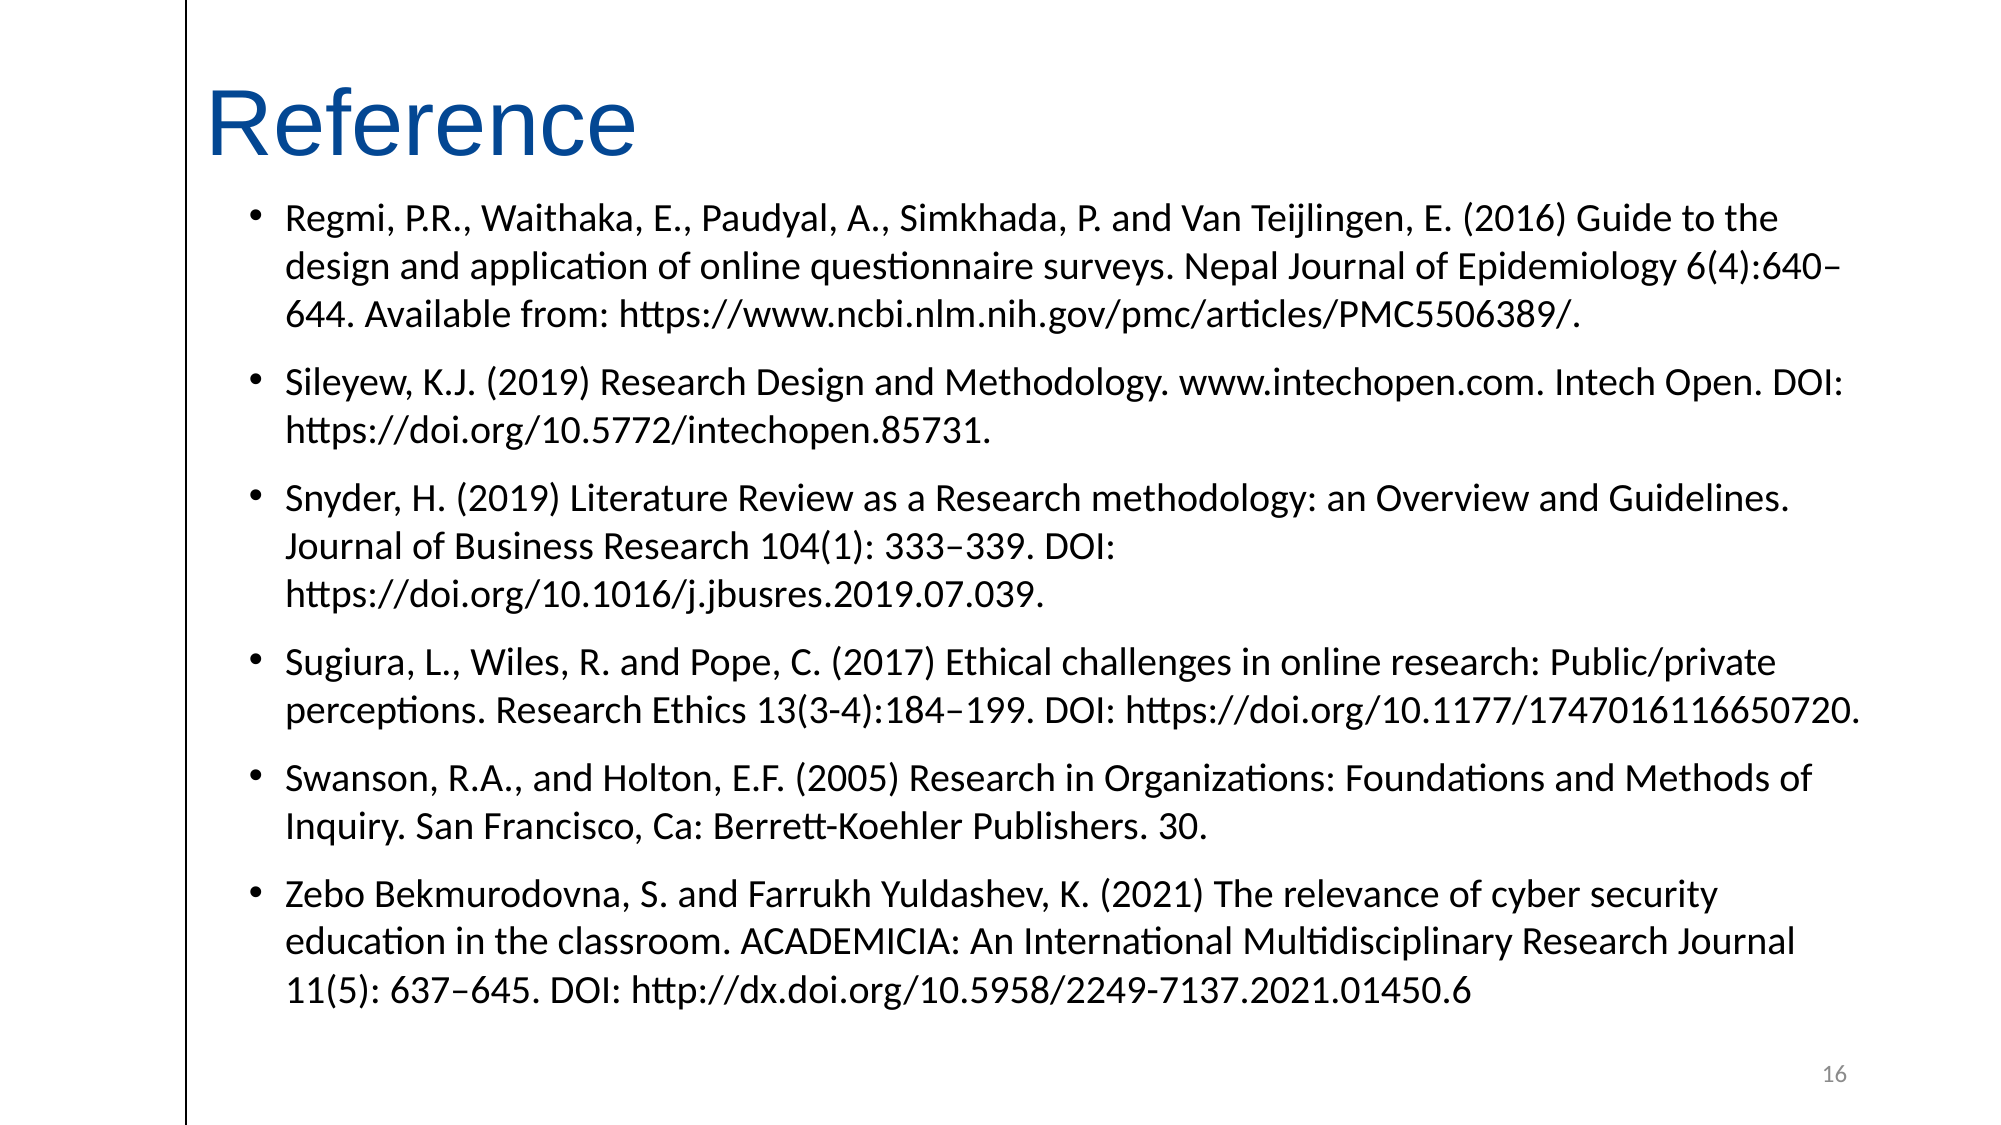

# Reference
Regmi, P.R., Waithaka, E., Paudyal, A., Simkhada, P. and Van Teijlingen, E. (2016) Guide to the design and application of online questionnaire surveys. Nepal Journal of Epidemiology 6(4):640–644. Available from: https://www.ncbi.nlm.nih.gov/pmc/articles/PMC5506389/.
Sileyew, K.J. (2019) Research Design and Methodology. www.intechopen.com. Intech Open. DOI: https://doi.org/10.5772/intechopen.85731.
Snyder, H. (2019) Literature Review as a Research methodology: an Overview and Guidelines. Journal of Business Research 104(1): 333–339. DOI: https://doi.org/10.1016/j.jbusres.2019.07.039.
Sugiura, L., Wiles, R. and Pope, C. (2017) Ethical challenges in online research: Public/private perceptions. Research Ethics 13(3-4):184–199. DOI: https://doi.org/10.1177/1747016116650720.
Swanson, R.A., and Holton, E.F. (2005) Research in Organizations: Foundations and Methods of Inquiry. San Francisco, Ca: Berrett-Koehler Publishers. 30.
Zebo Bekmurodovna, S. and Farrukh Yuldashev, K. (2021) The relevance of cyber security education in the classroom. ACADEMICIA: An International Multidisciplinary Research Journal 11(5): 637–645. DOI: http://dx.doi.org/10.5958/2249-7137.2021.01450.6

16